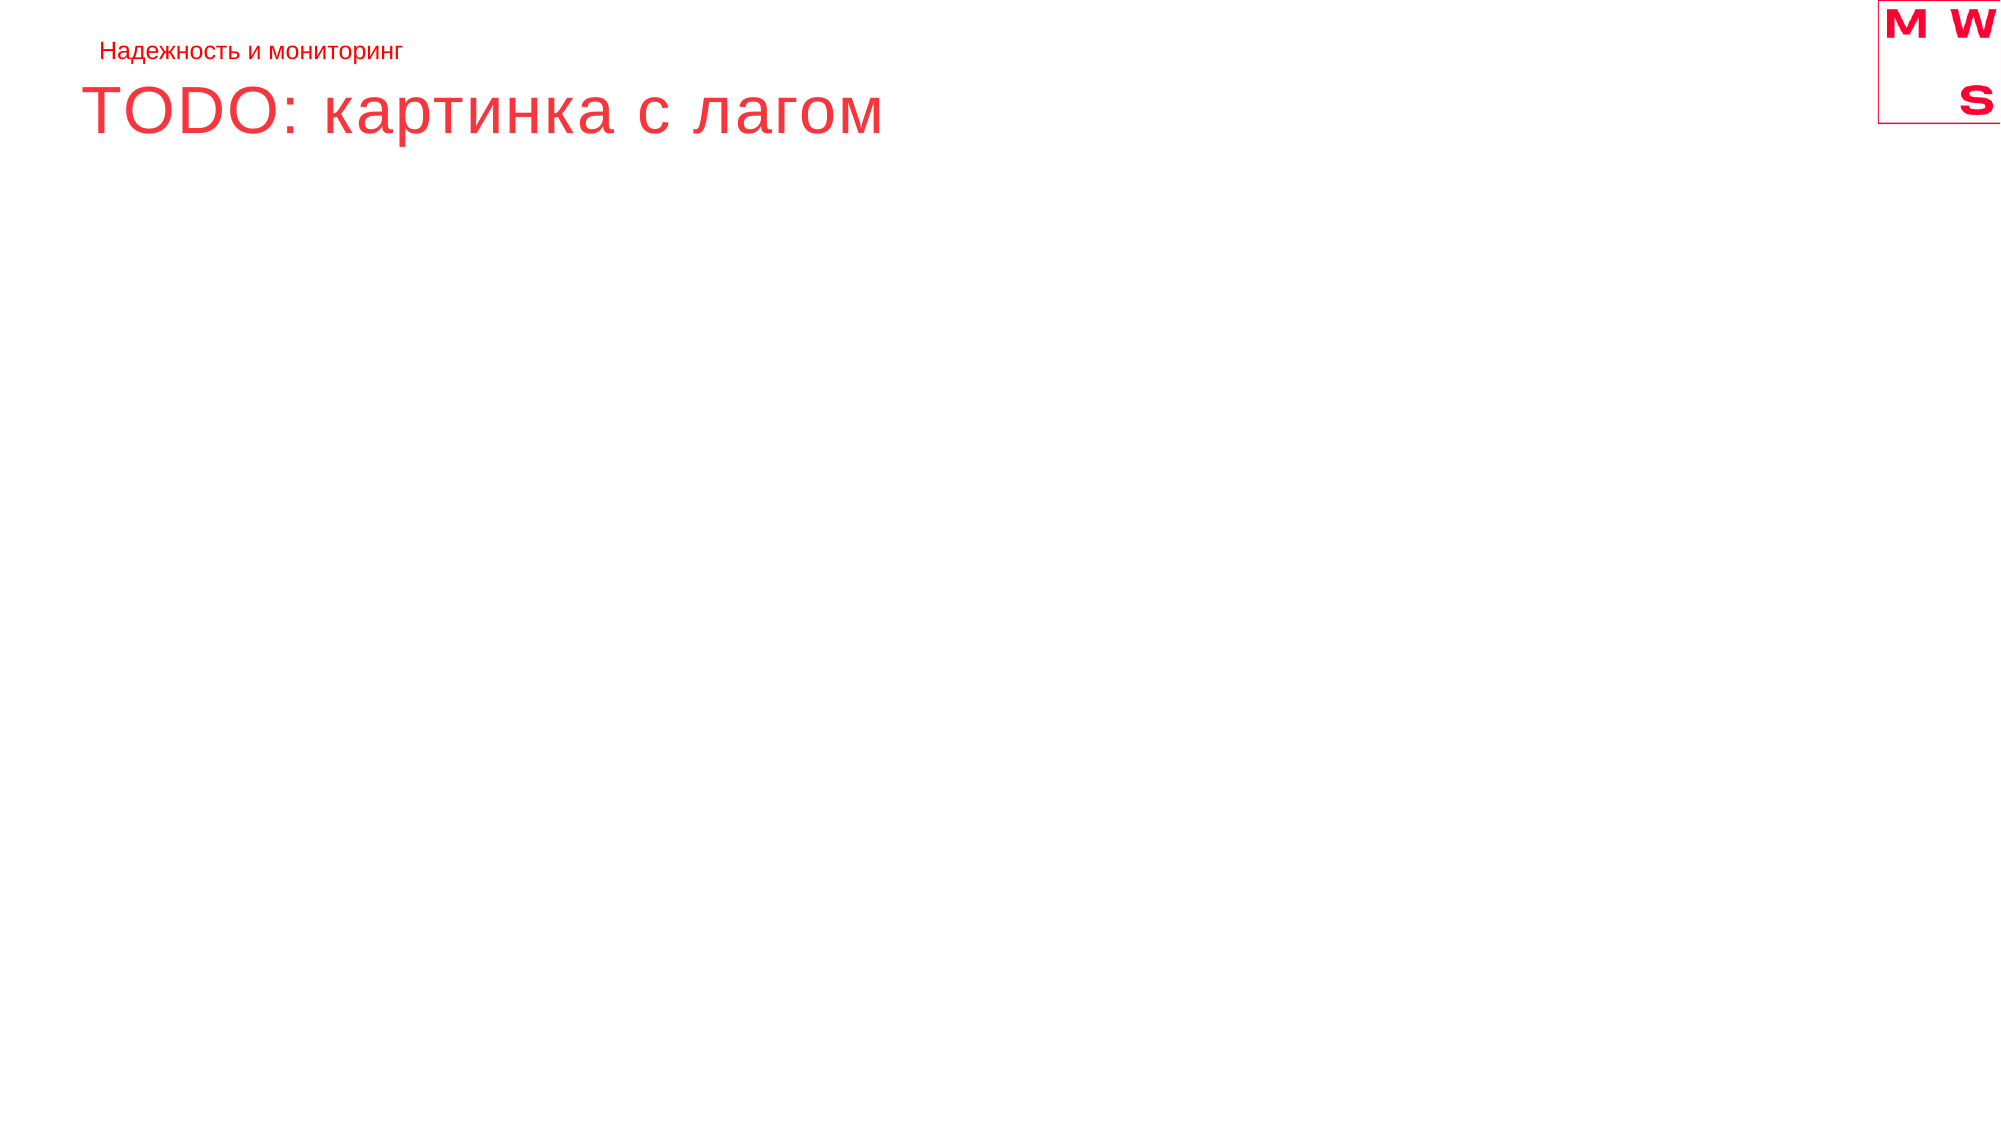

Надежность и мониторинг
# TODO: картинка с лагом